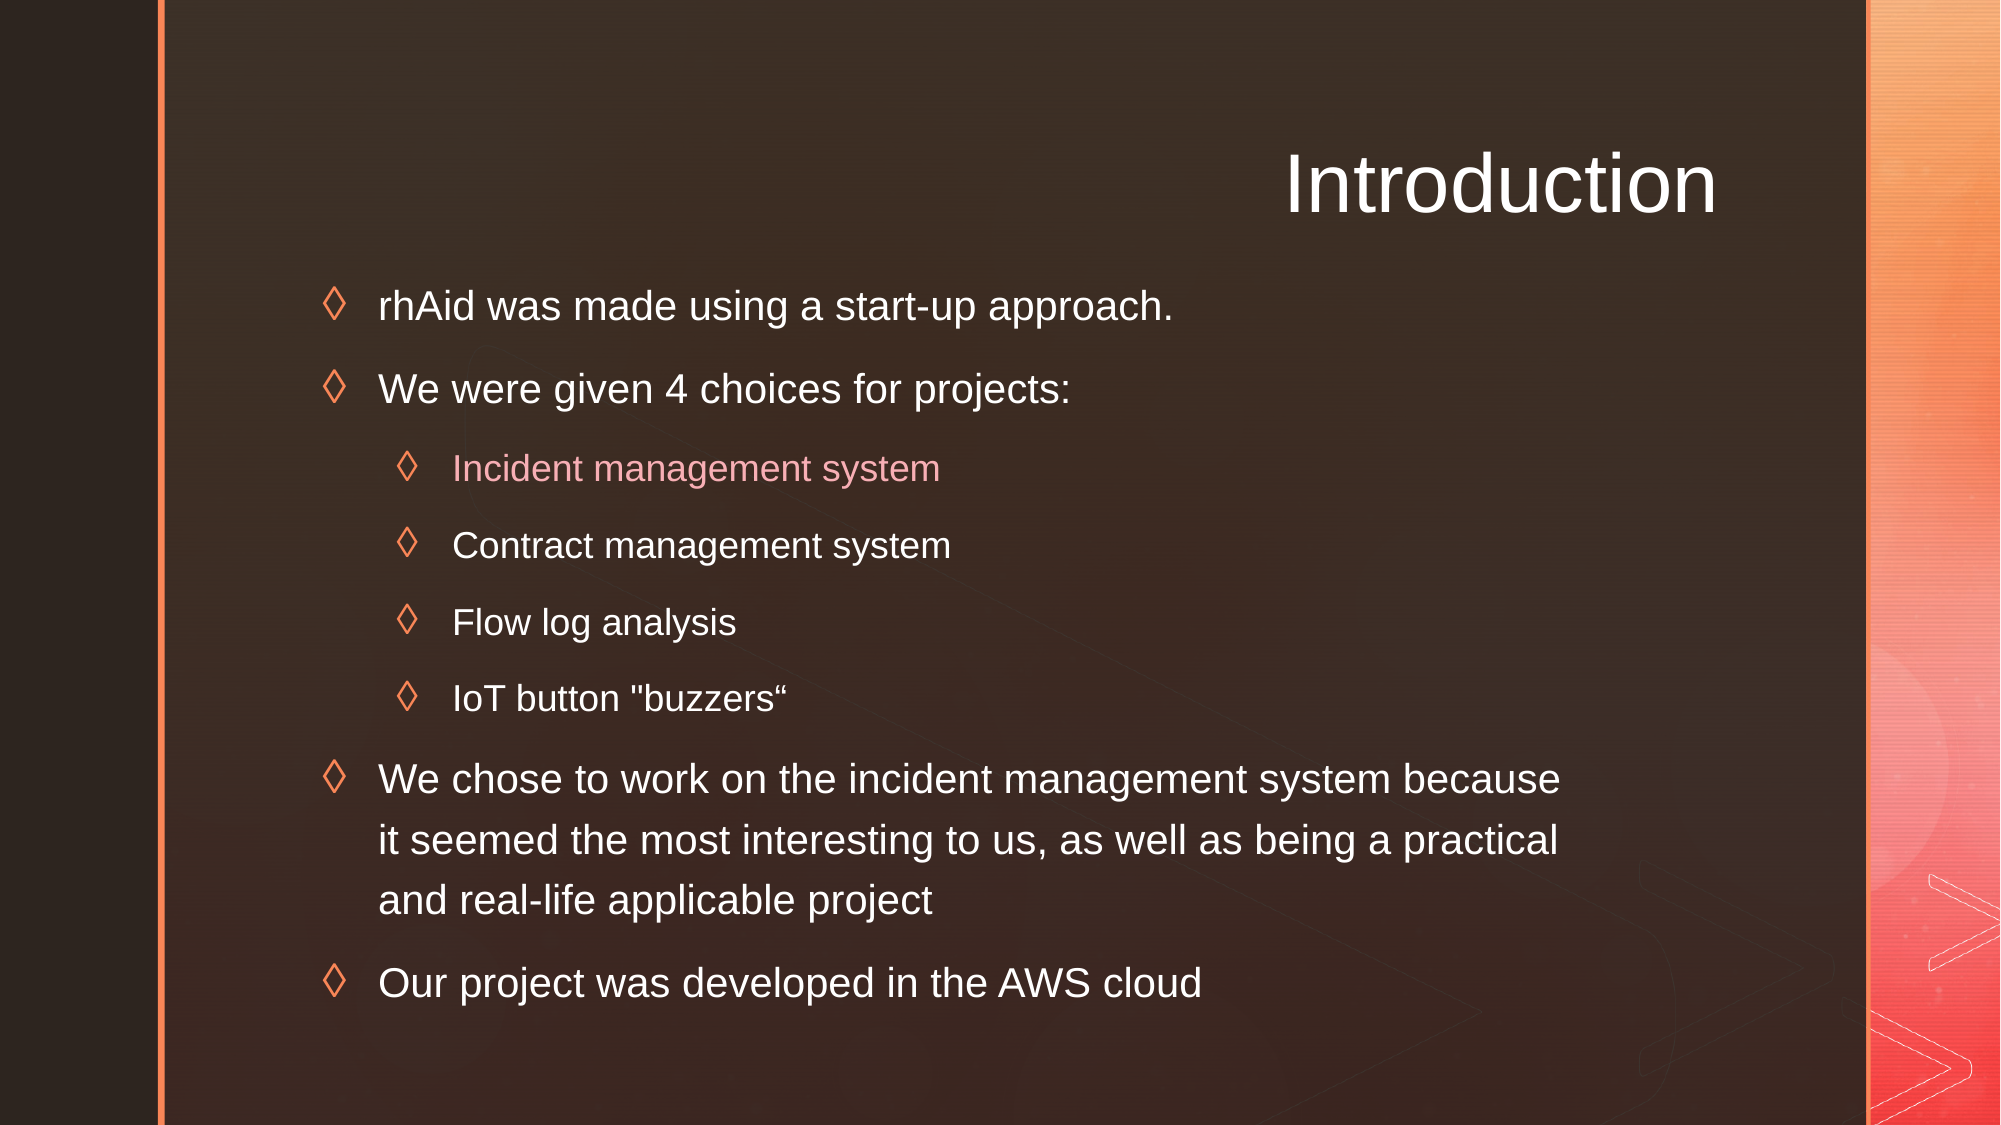

# Introduction
rhAid was made using a start-up approach.
We were given 4 choices for projects:
Incident management system
Contract management system
Flow log analysis
IoT button "buzzers“
We chose to work on the incident management system because it seemed the most interesting to us, as well as being a practical and real-life applicable project
Our project was developed in the AWS cloud